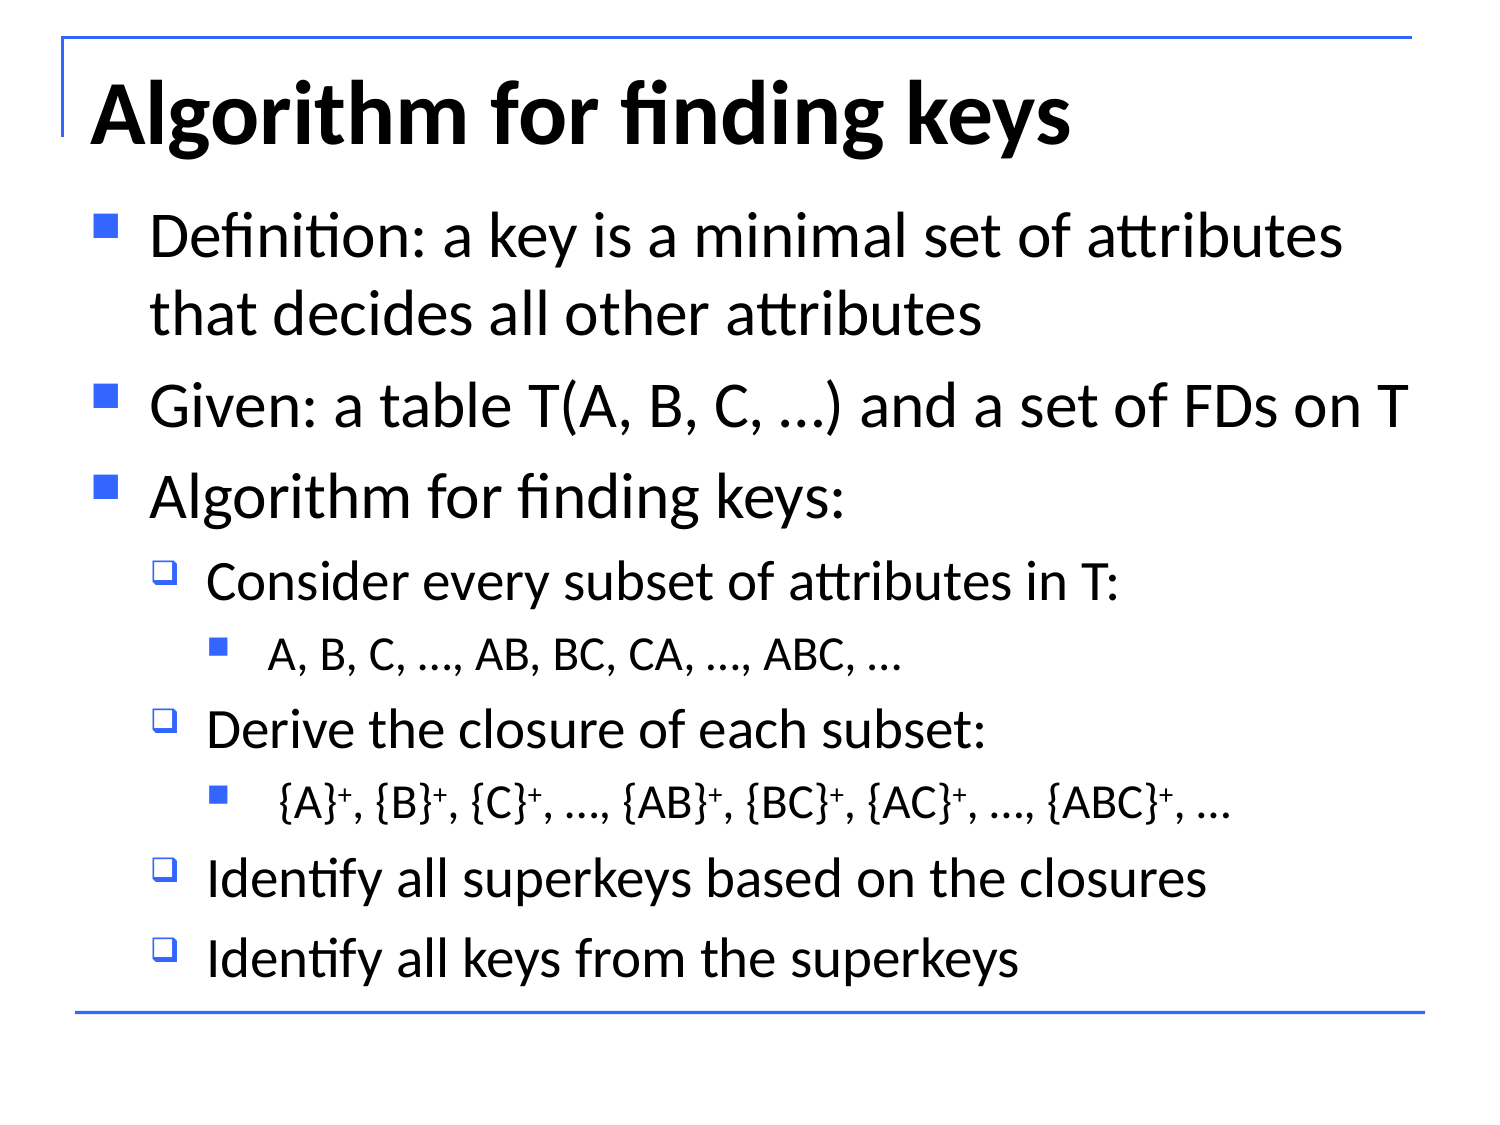

# Algorithm for finding keys
Definition: a key is a minimal set of attributes that decides all other attributes
Given: a table T(A, B, C, …) and a set of FDs on T
Algorithm for finding keys:
Consider every subset of attributes in T:
A, B, C, …, AB, BC, CA, …, ABC, …
Derive the closure of each subset:
 {A}+, {B}+, {C}+, …, {AB}+, {BC}+, {AC}+, …, {ABC}+, …
Identify all superkeys based on the closures
Identify all keys from the superkeys